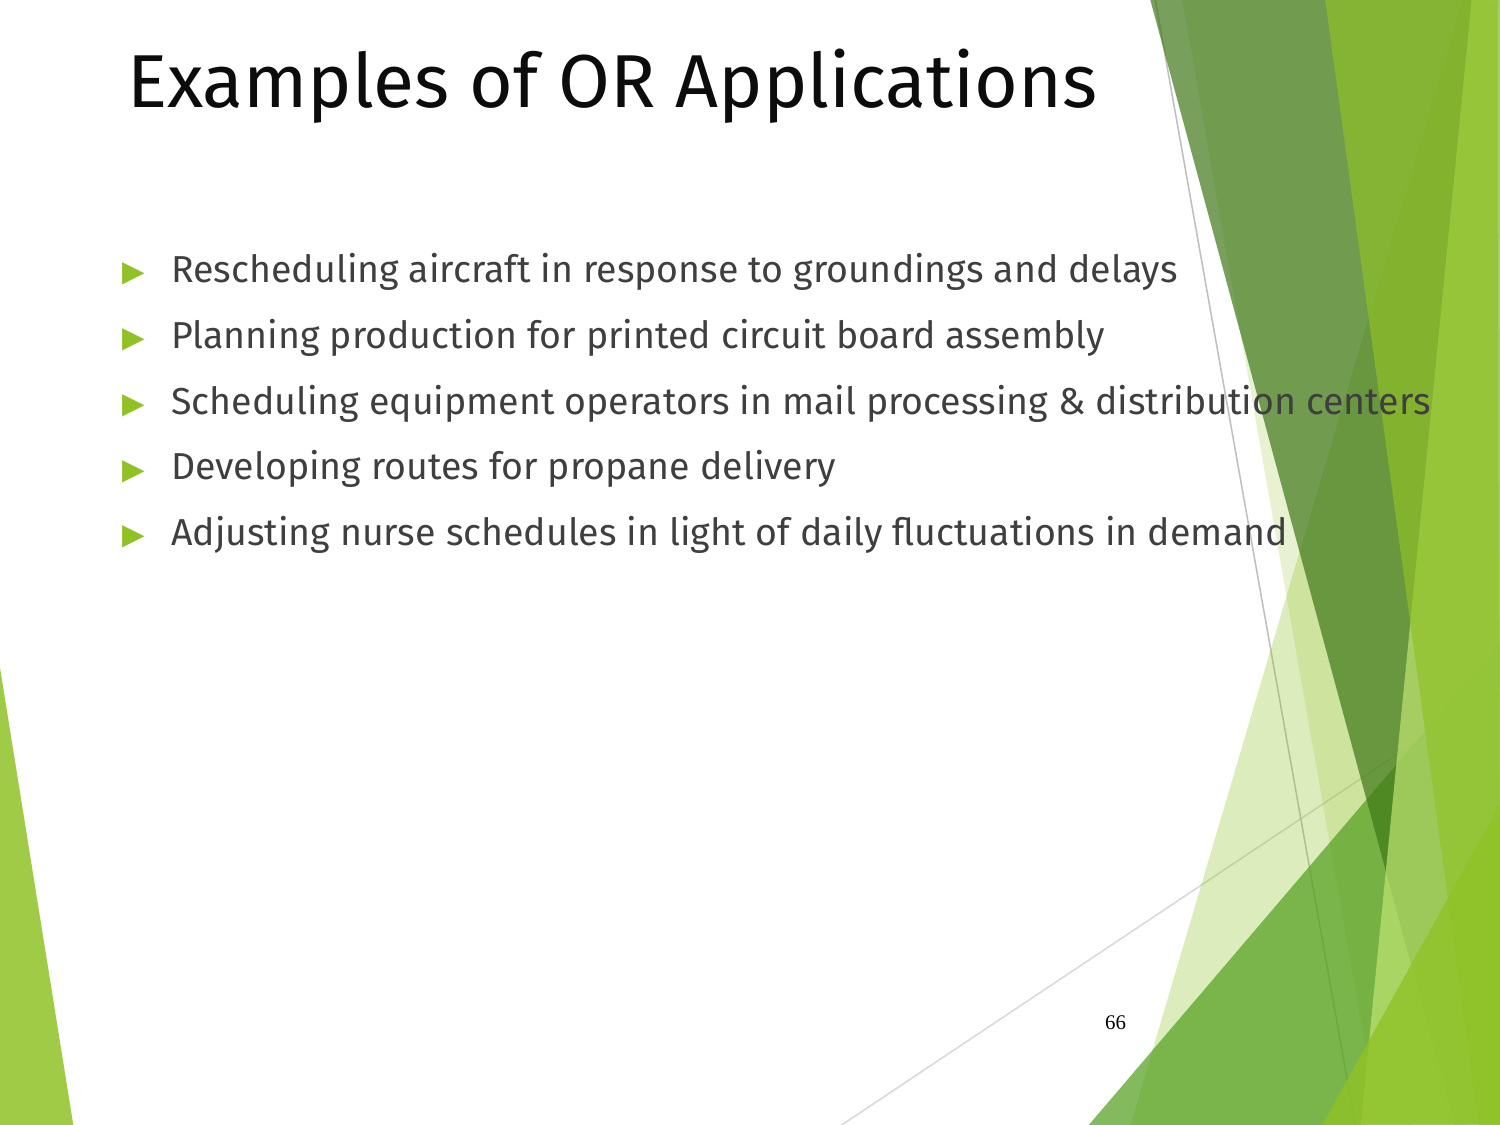

# Examples of OR Applications
Rescheduling aircraft in response to groundings and delays
Planning production for printed circuit board assembly
Scheduling equipment operators in mail processing & distribution centers
Developing routes for propane delivery
Adjusting nurse schedules in light of daily fluctuations in demand
66